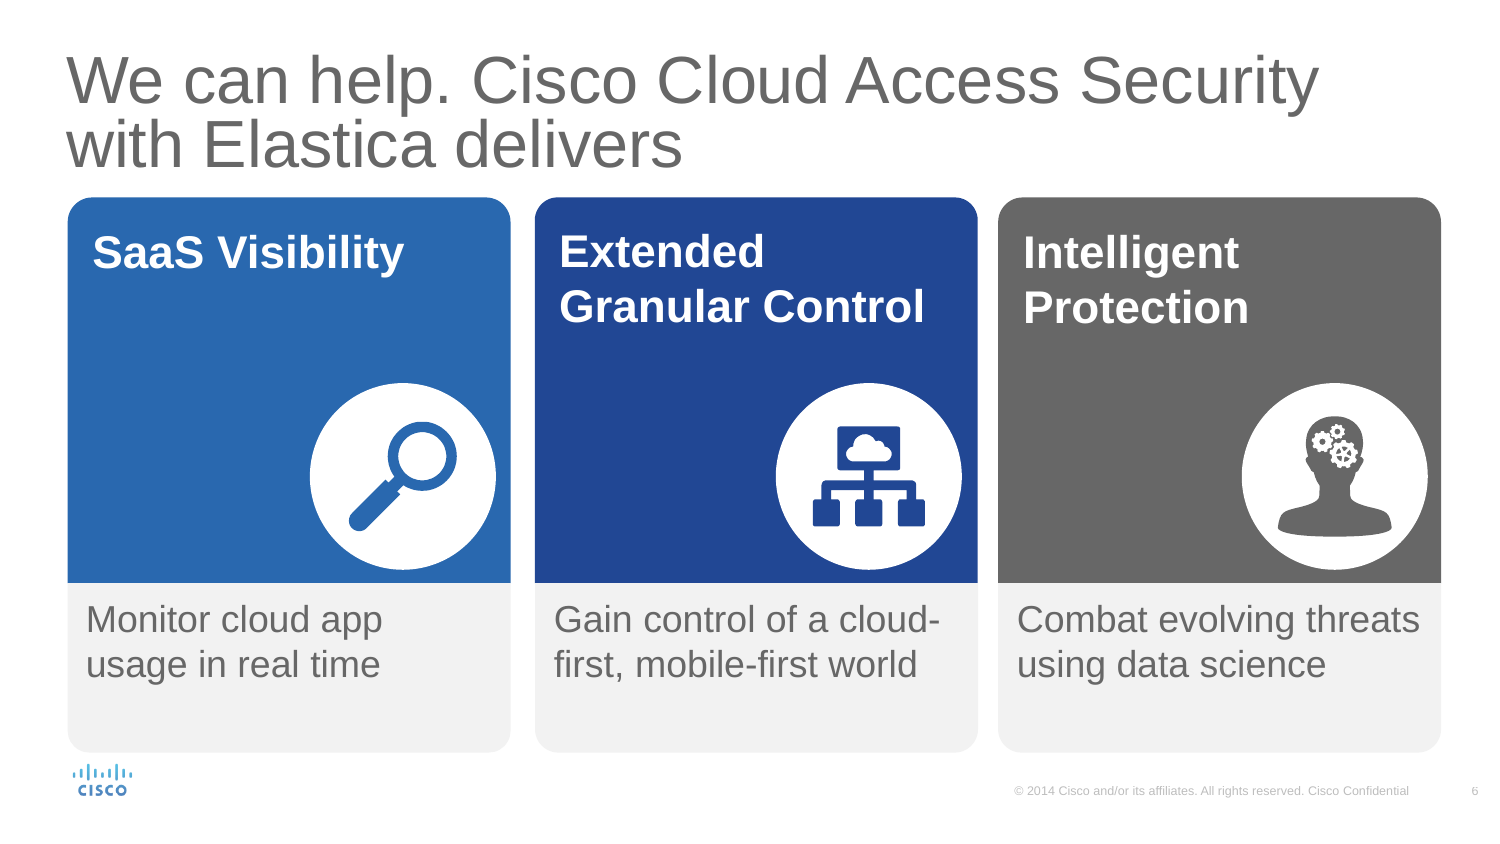

# We can help. Cisco Cloud Access Security with Elastica delivers
SaaS Visibility
Extended
Granular Control
Intelligent Protection

Monitor cloud app usage in real time
Gain control of a cloud-first, mobile-first world
Combat evolving threats using data science